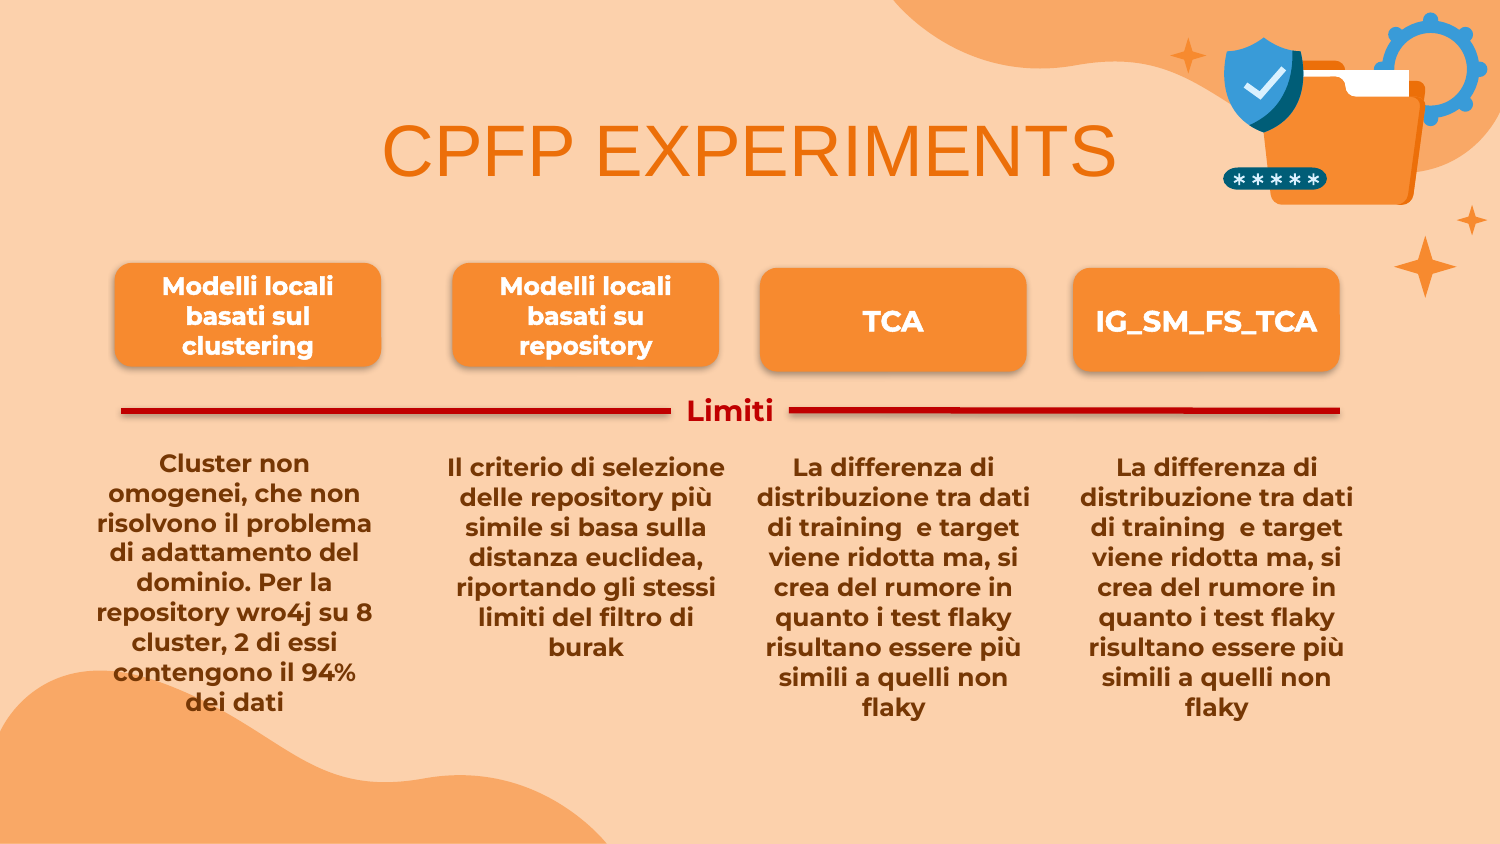

# CPFP EXPERIMENTS
Modelli locali basati sul clustering
Modelli locali basati su repository
IG_SM_FS_TCA
TCA
Limiti
Cluster non omogenei, che non risolvono il problema di adattamento del dominio. Per la repository wro4j su 8 cluster, 2 di essi contengono il 94% dei dati
Il criterio di selezione delle repository più simile si basa sulla distanza euclidea, riportando gli stessi limiti del filtro di burak

La differenza di distribuzione tra dati di training  e target viene ridotta ma, si crea del rumore in quanto i test flaky risultano essere più simili a quelli non flaky

La differenza di distribuzione tra dati di training  e target viene ridotta ma, si crea del rumore in quanto i test flaky risultano essere più simili a quelli non flaky